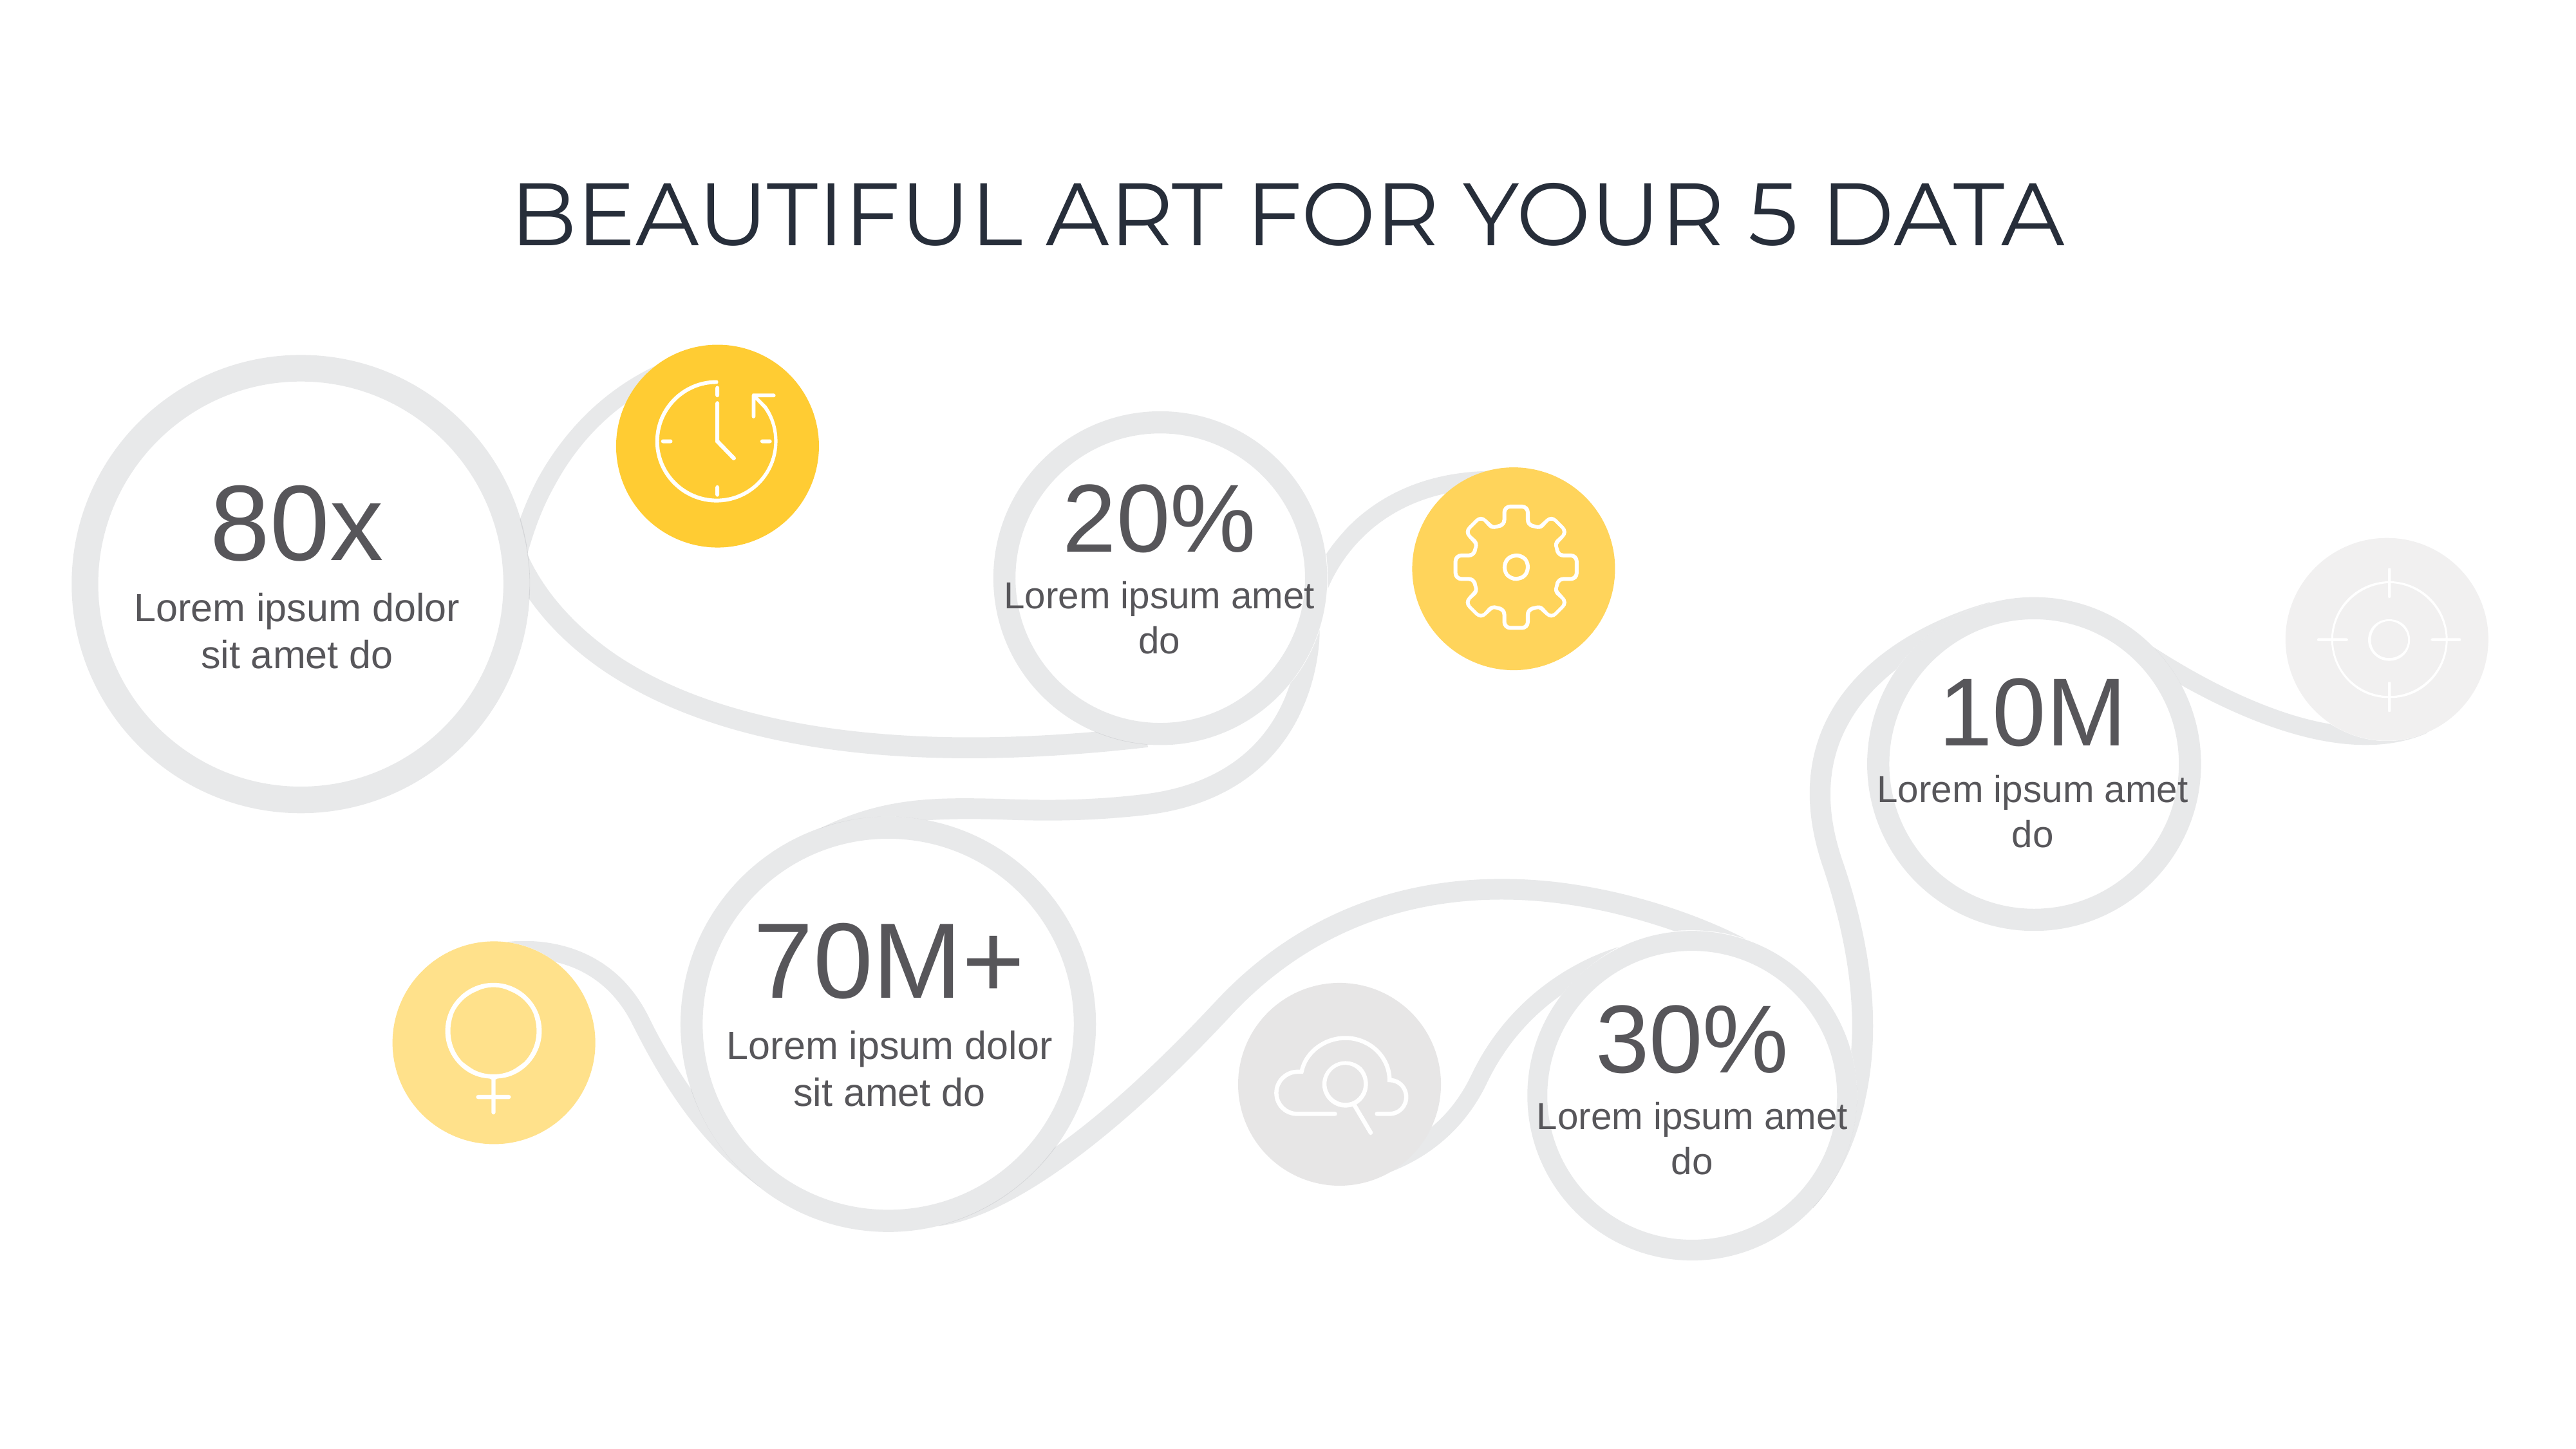

# BEAUTIFUL ART FOR YOUR 5 DATA

80x
Lorem ipsum dolor sit amet do
20%
Lorem ipsum amet do

10M
Lorem ipsum amet do

70M+
Lorem ipsum dolor sit amet do

30%
Lorem ipsum amet do